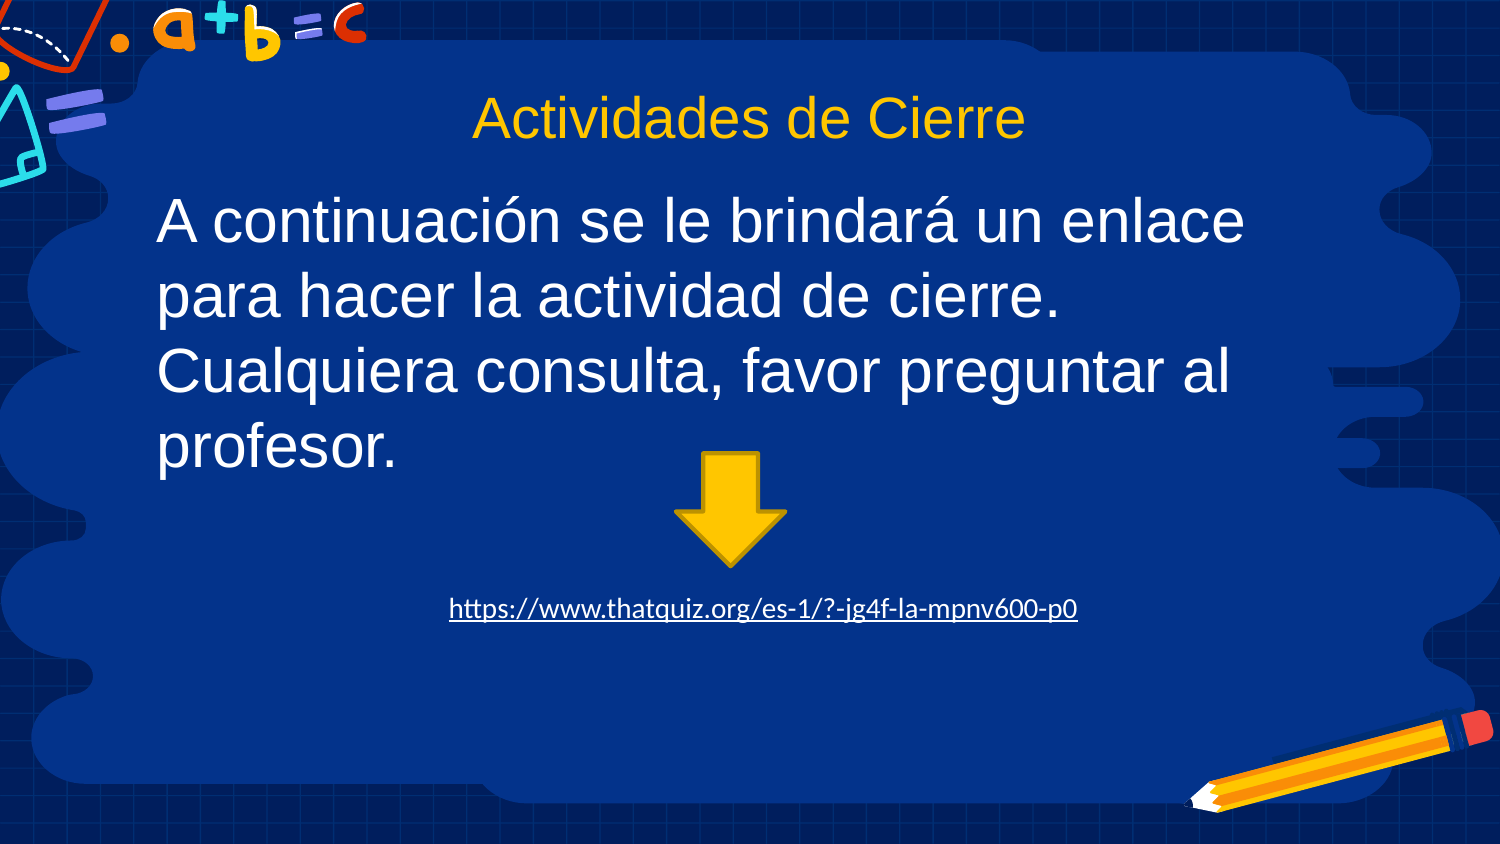

# Actividades de Cierre
A continuación se le brindará un enlace para hacer la actividad de cierre.
Cualquiera consulta, favor preguntar al profesor.

https://www.thatquiz.org/es-1/?-jg4f-la-mpnv600-p0